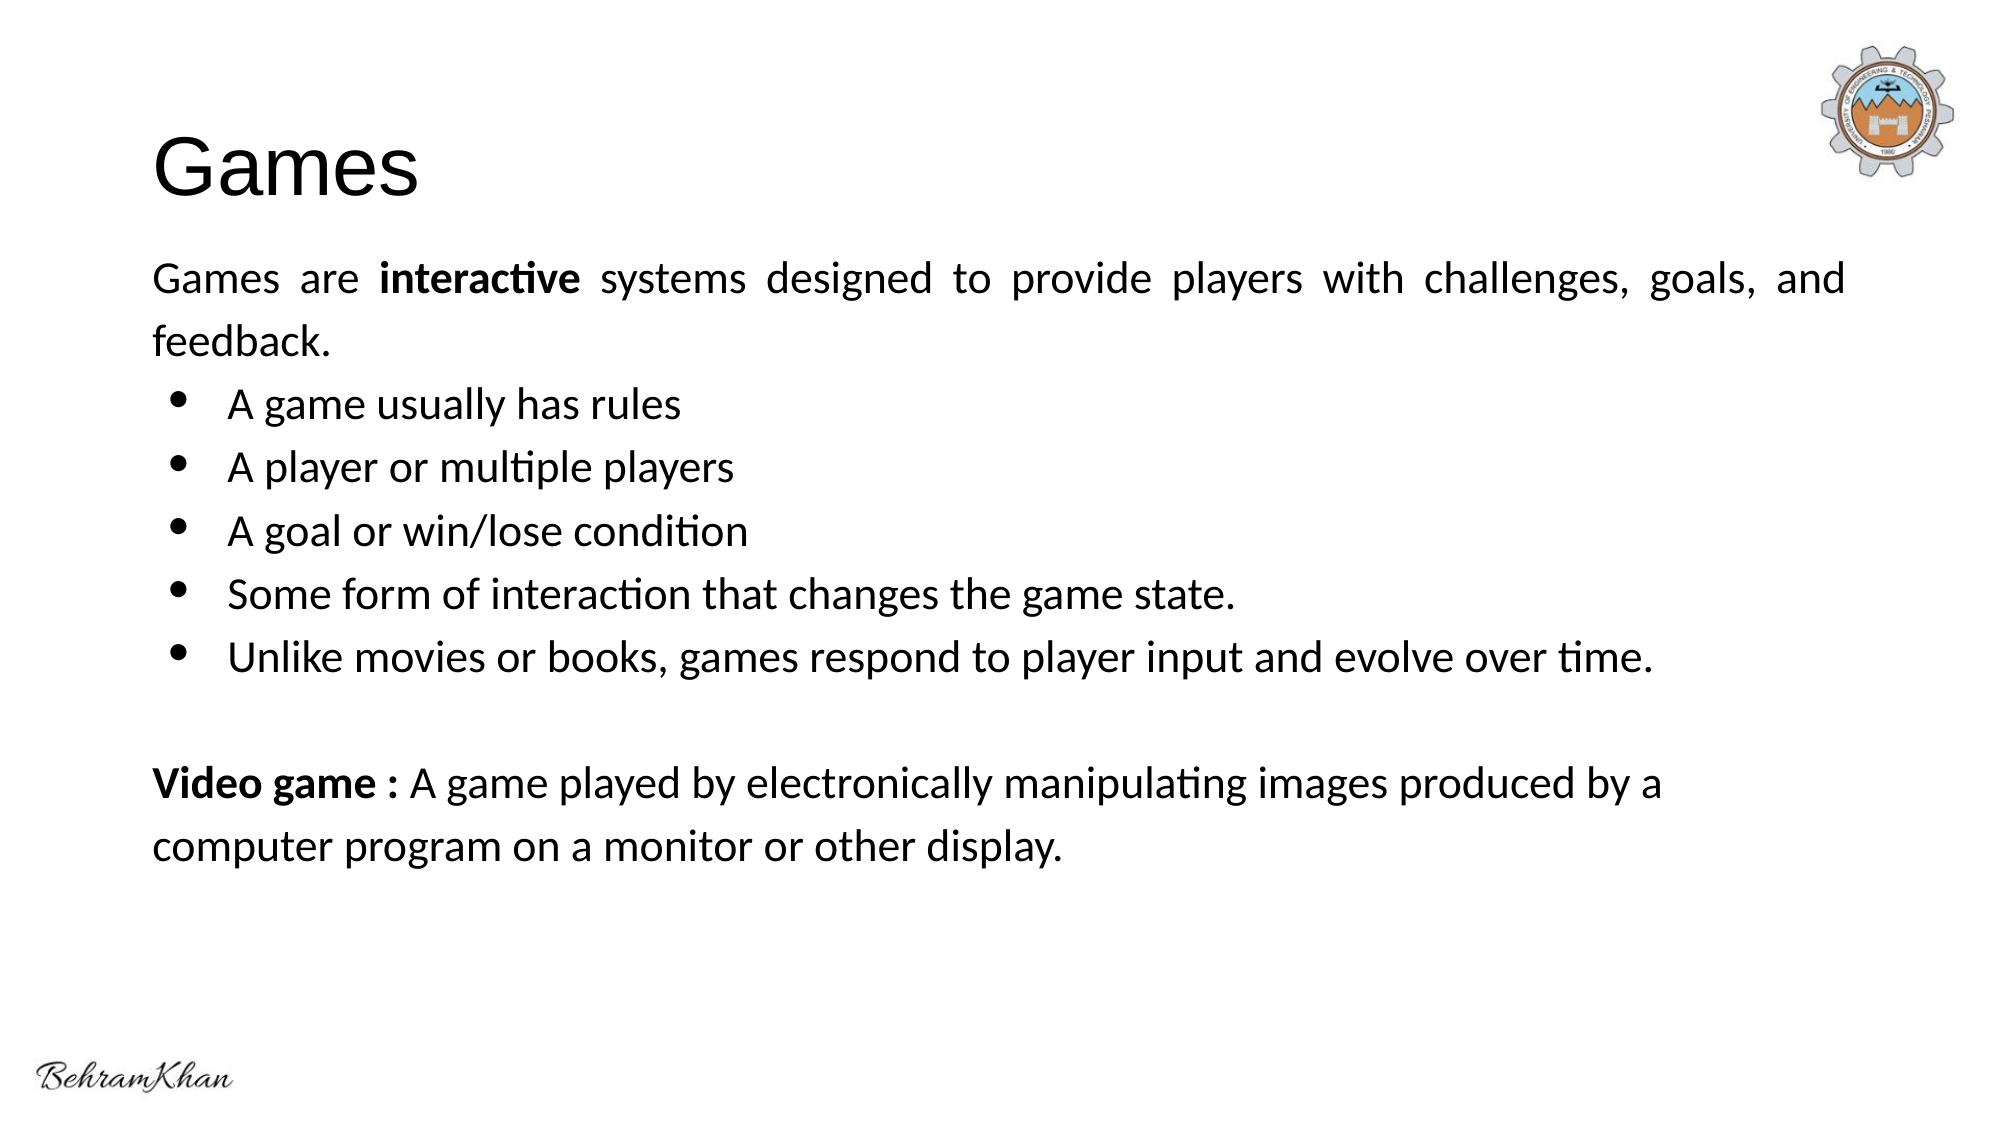

# Games
Games are interactive systems designed to provide players with challenges, goals, and feedback.
A game usually has rules
A player or multiple players
A goal or win/lose condition
Some form of interaction that changes the game state.
Unlike movies or books, games respond to player input and evolve over time.

Video game : A game played by electronically manipulating images produced by a
computer program on a monitor or other display.